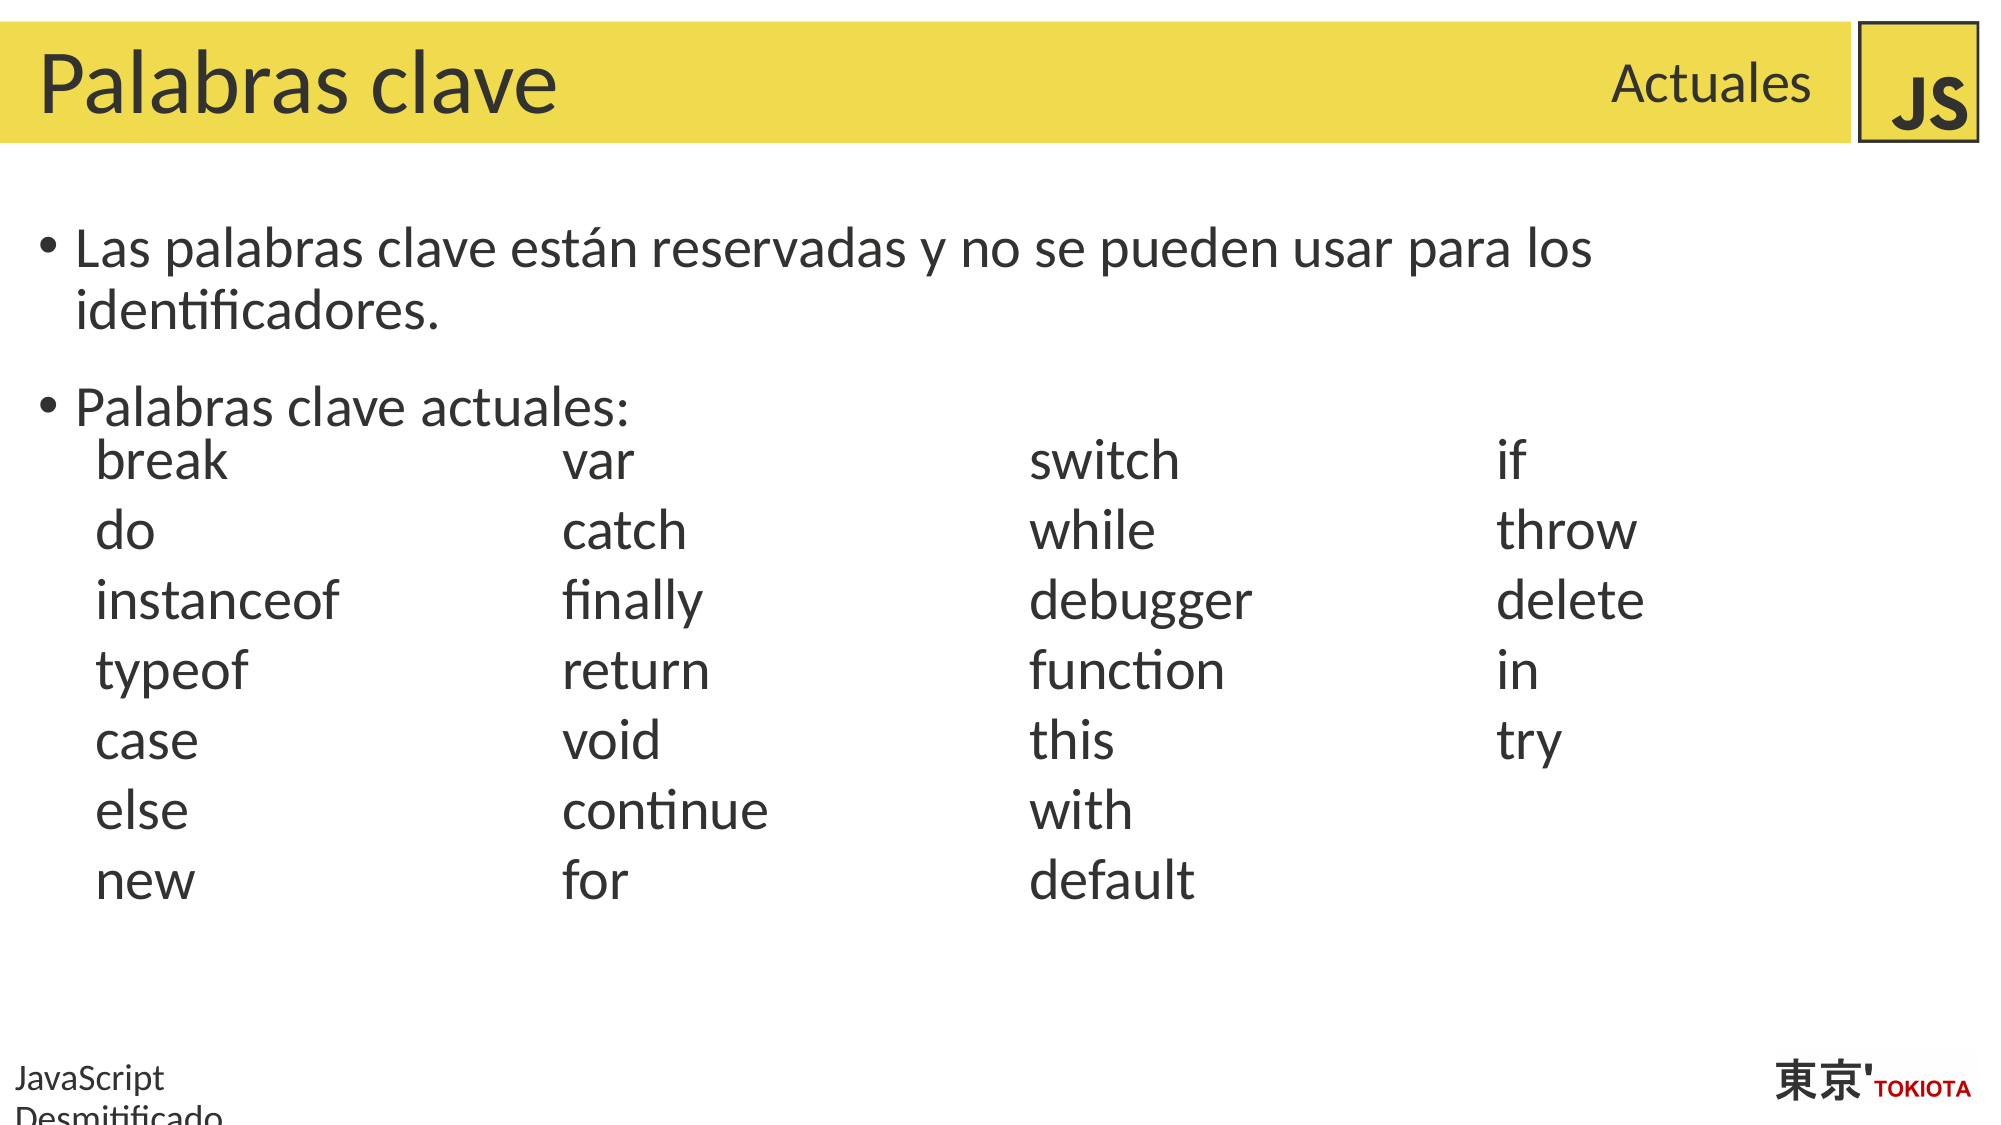

# Palabras clave
Actuales
Las palabras clave están reservadas y no se pueden usar para los identificadores.
Palabras clave actuales:

break
do
instanceof
typeof
case
else
new
var
catch
finally
return
void
continue
for
switch
while
debugger
function
this
with
default
if
throw
delete
in
try